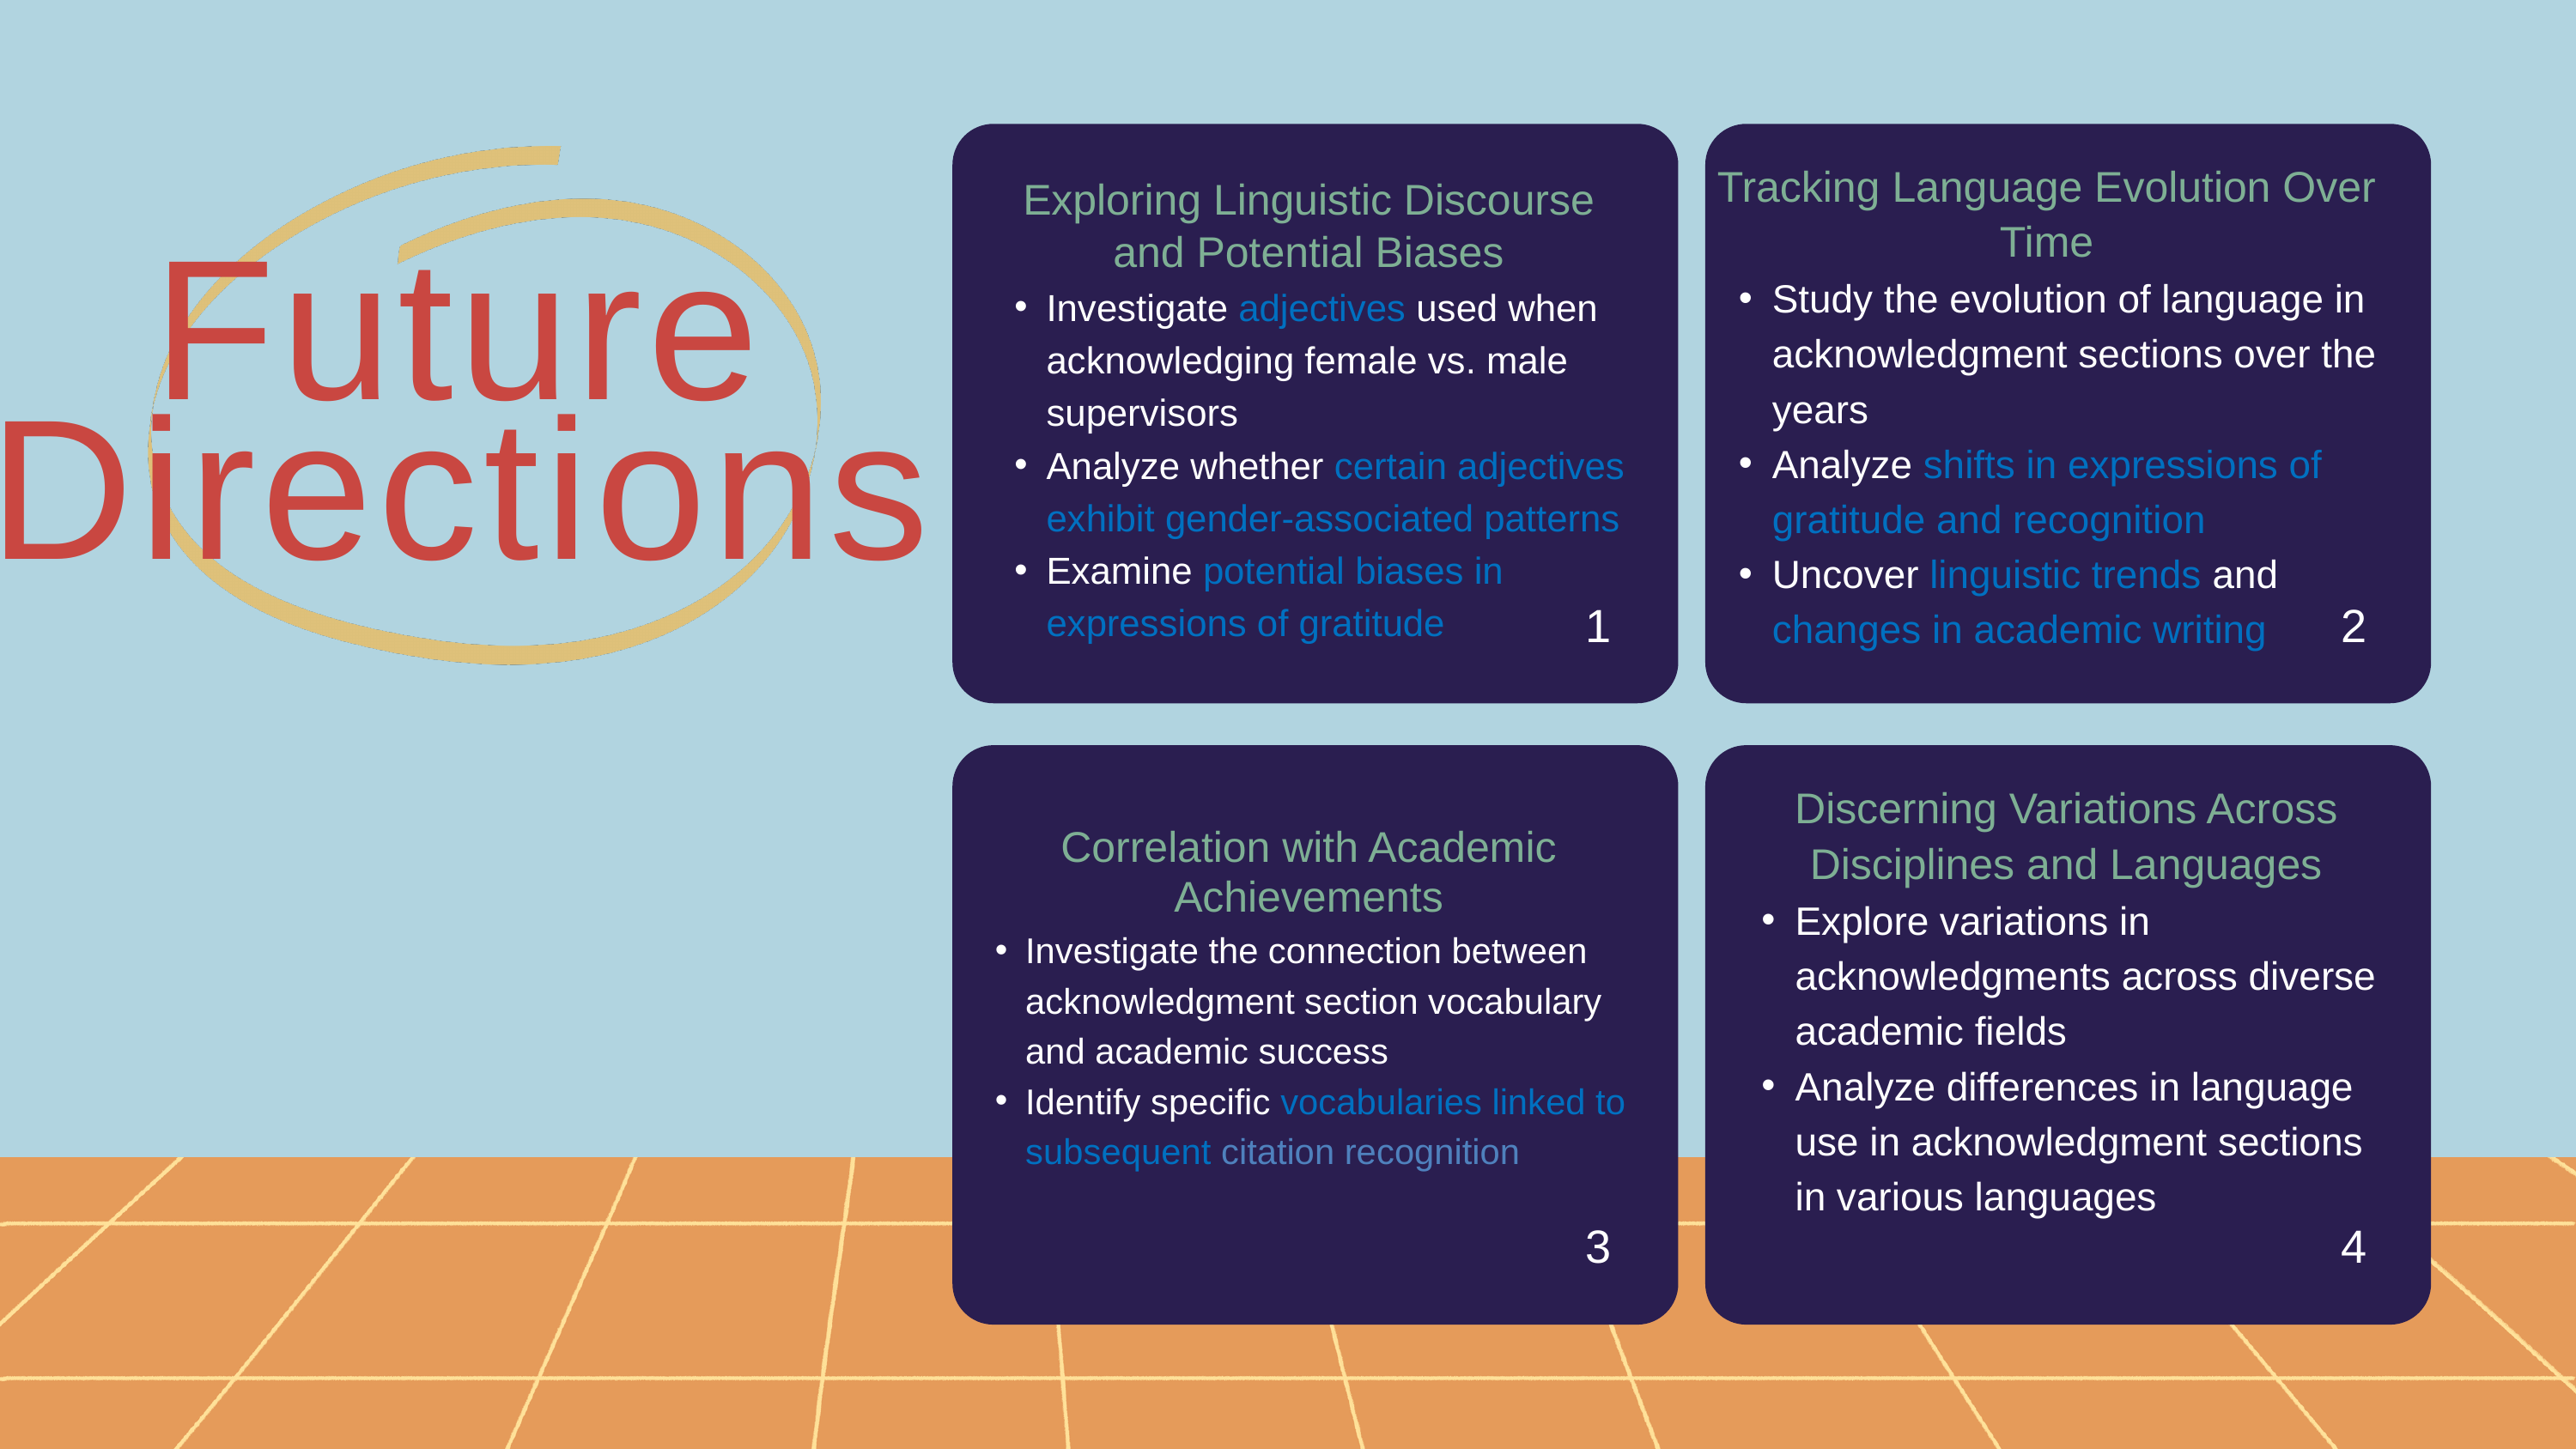

Exploring Linguistic Discourse and Potential Biases
Investigate adjectives used when acknowledging female vs. male supervisors
Analyze whether certain adjectives exhibit gender-associated patterns
Examine potential biases in expressions of gratitude

Tracking Language Evolution Over Time
Study the evolution of language in acknowledgment sections over the years
Analyze shifts in expressions of gratitude and recognition
Uncover linguistic trends and changes in academic writing

Future Directions
 1
 2

Discerning Variations Across Disciplines and Languages
Explore variations in acknowledgments across diverse academic fields
Analyze differences in language use in acknowledgment sections in various languages

Correlation with Academic Achievements
Investigate the connection between acknowledgment section vocabulary and academic success
Identify specific vocabularies linked to subsequent citation recognition

3
 4
14